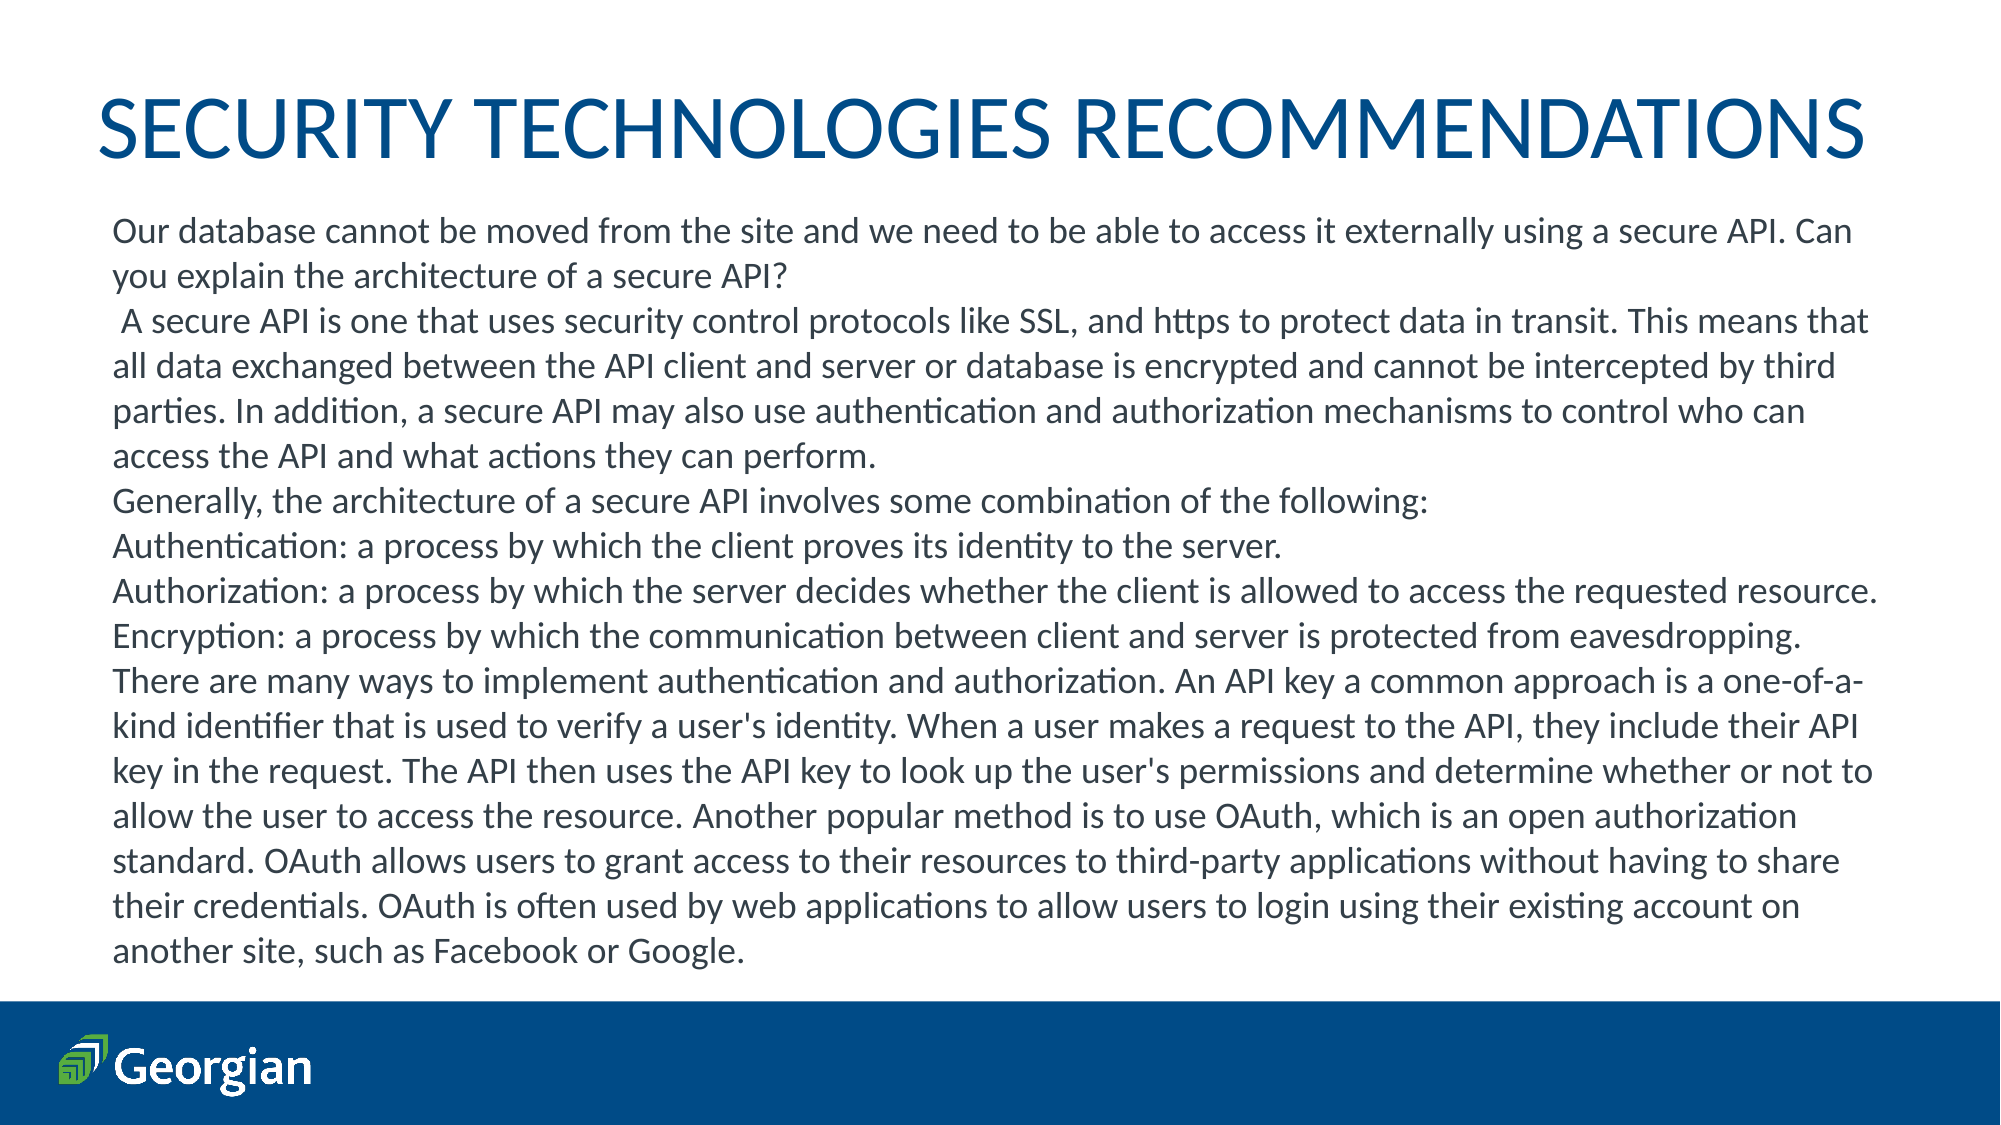

SECURITY TECHNOLOGIES RECOMMENDATIONS

Our database cannot be moved from the site and we need to be able to access it externally using a secure API. Can you explain the architecture of a secure API?
 A secure API is one that uses security control protocols like SSL, and https to protect data in transit. This means that all data exchanged between the API client and server or database is encrypted and cannot be intercepted by third parties. In addition, a secure API may also use authentication and authorization mechanisms to control who can access the API and what actions they can perform.
Generally, the architecture of a secure API involves some combination of the following:
Authentication: a process by which the client proves its identity to the server.
Authorization: a process by which the server decides whether the client is allowed to access the requested resource.
Encryption: a process by which the communication between client and server is protected from eavesdropping.
There are many ways to implement authentication and authorization. An API key a common approach is a one-of-a- kind identifier that is used to verify a user's identity. When a user makes a request to the API, they include their API key in the request. The API then uses the API key to look up the user's permissions and determine whether or not to allow the user to access the resource. Another popular method is to use OAuth, which is an open authorization standard. OAuth allows users to grant access to their resources to third-party applications without having to share their credentials. OAuth is often used by web applications to allow users to login using their existing account on another site, such as Facebook or Google.